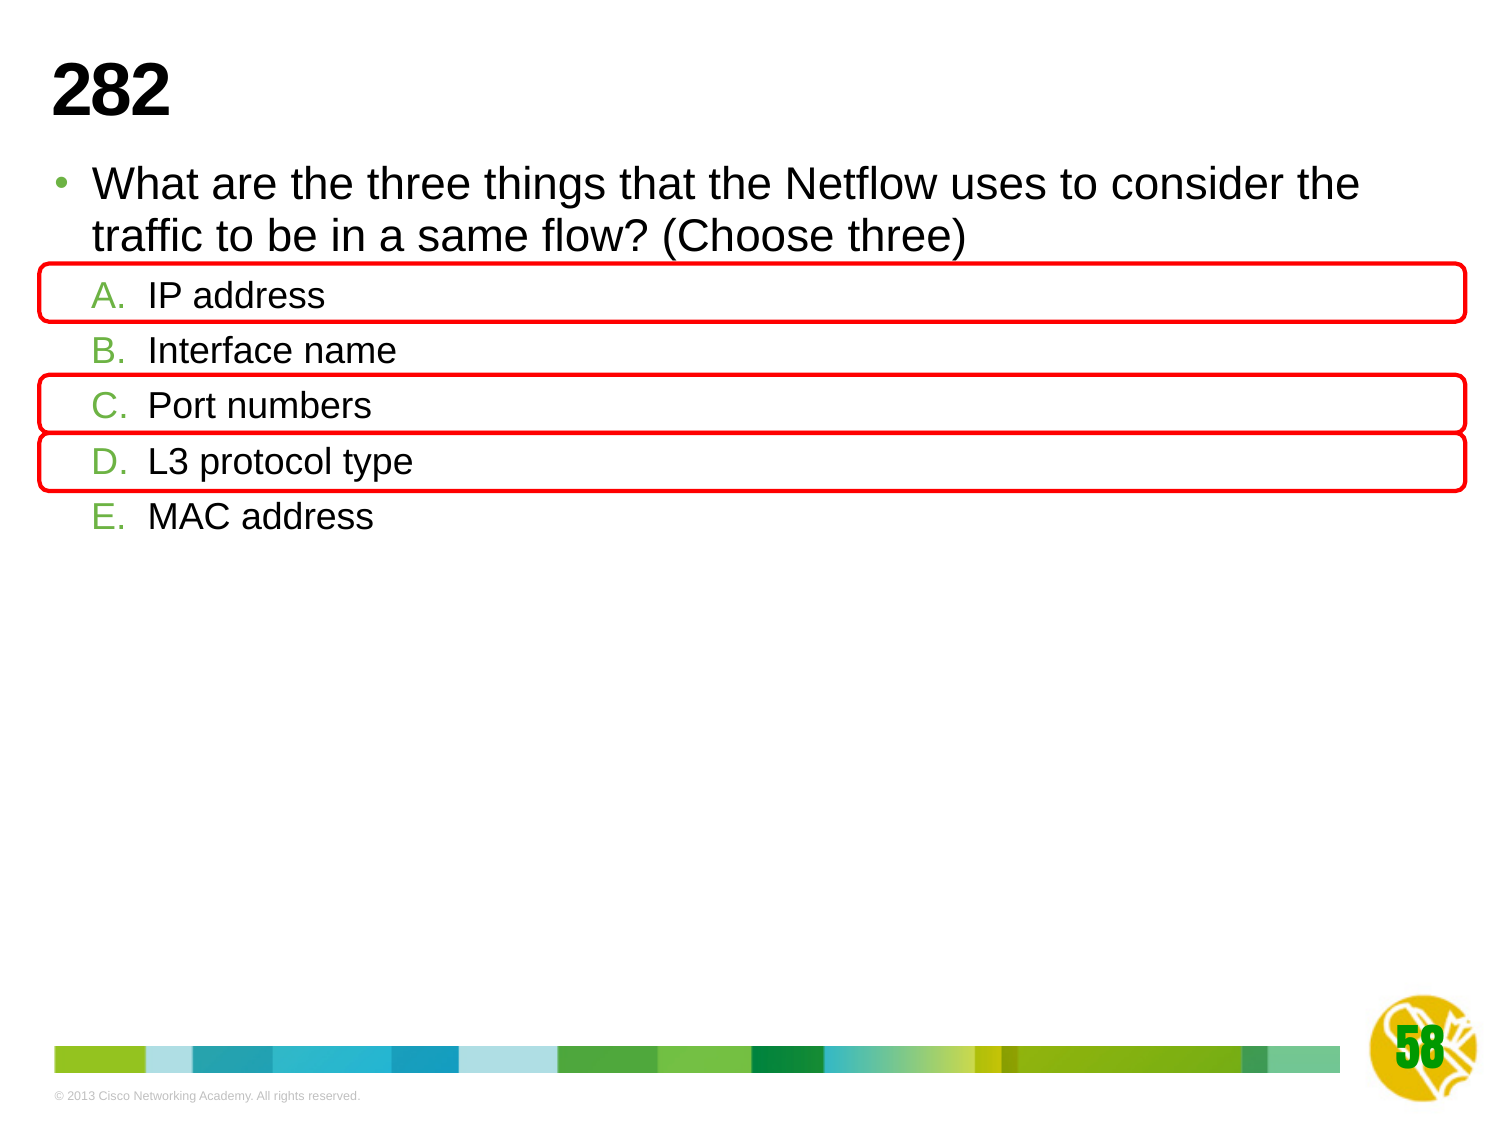

# 282
What are the three things that the Netflow uses to consider the traffic to be in a same flow? (Choose three)
IP address
Interface name
Port numbers
L3 protocol type
MAC address